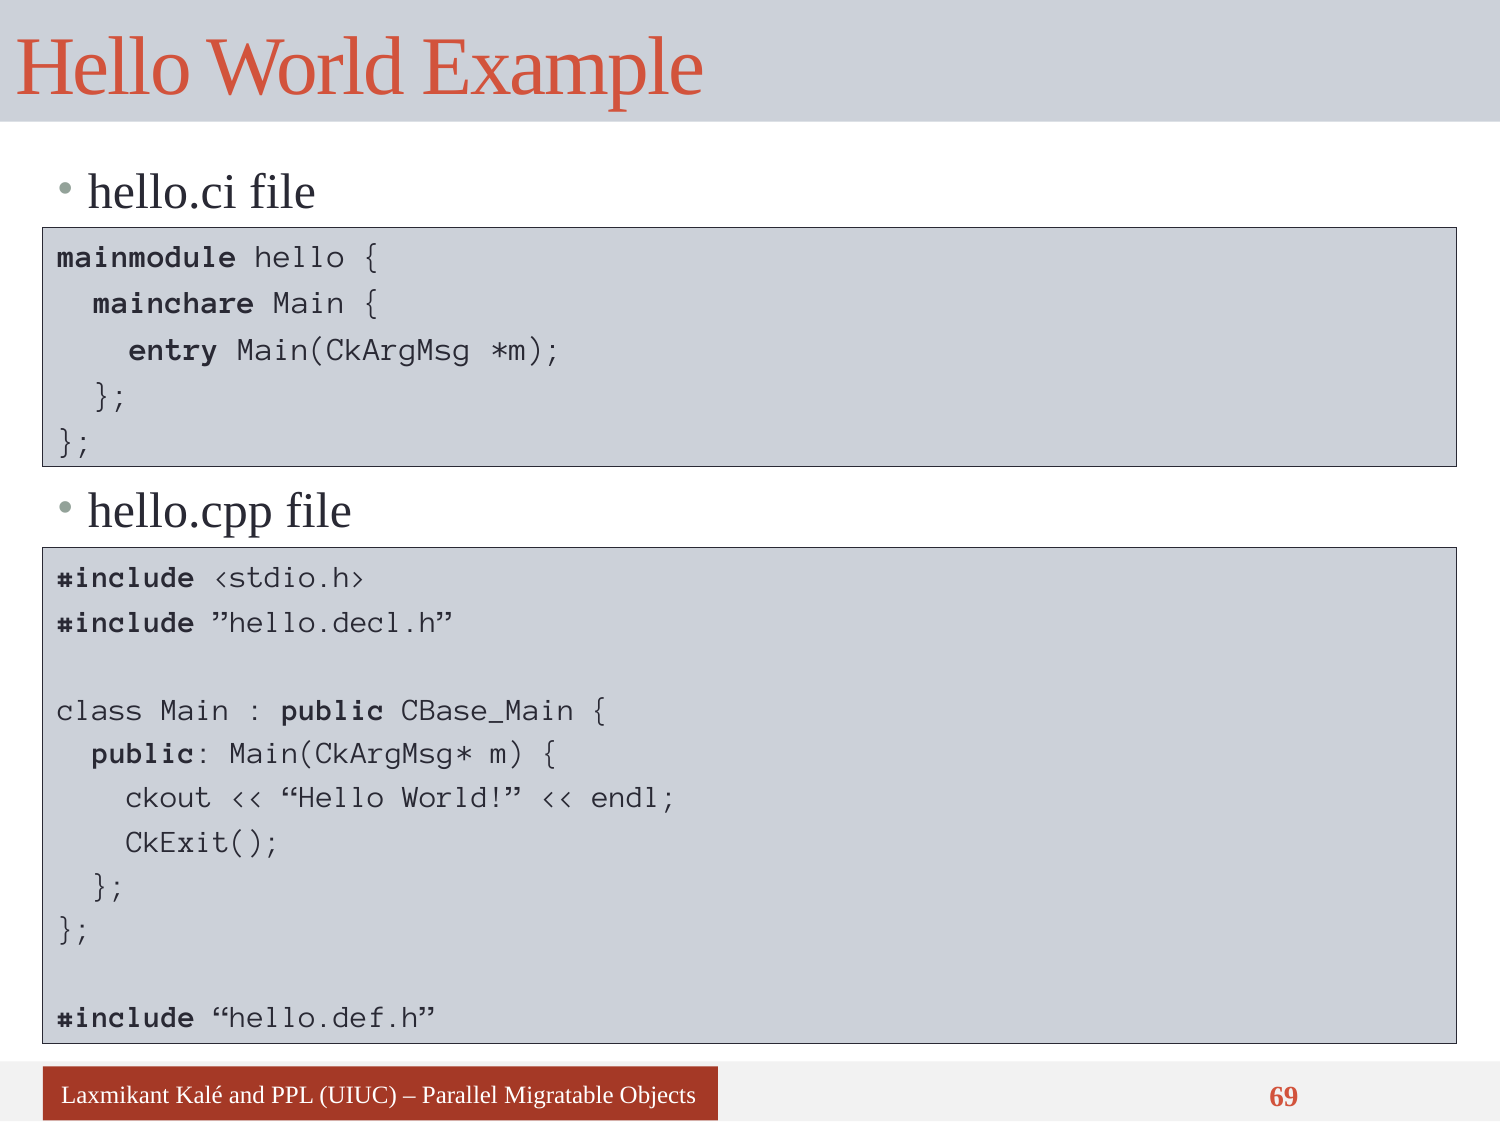

# Hello World Example
hello.ci file
mainmodule hello {
  mainchare Main {
    entry Main(CkArgMsg ∗m);
  };
};
hello.cpp file
#include <stdio.h>
#include ”hello.decl.h”

class Main : public CBase_Main {
  public: Main(CkArgMsg∗ m) {
    ckout << “Hello World!” << endl;
    CkExit();
  };
};

#include “hello.def.h”
Laxmikant Kalé and PPL (UIUC) – Parallel Migratable Objects
69